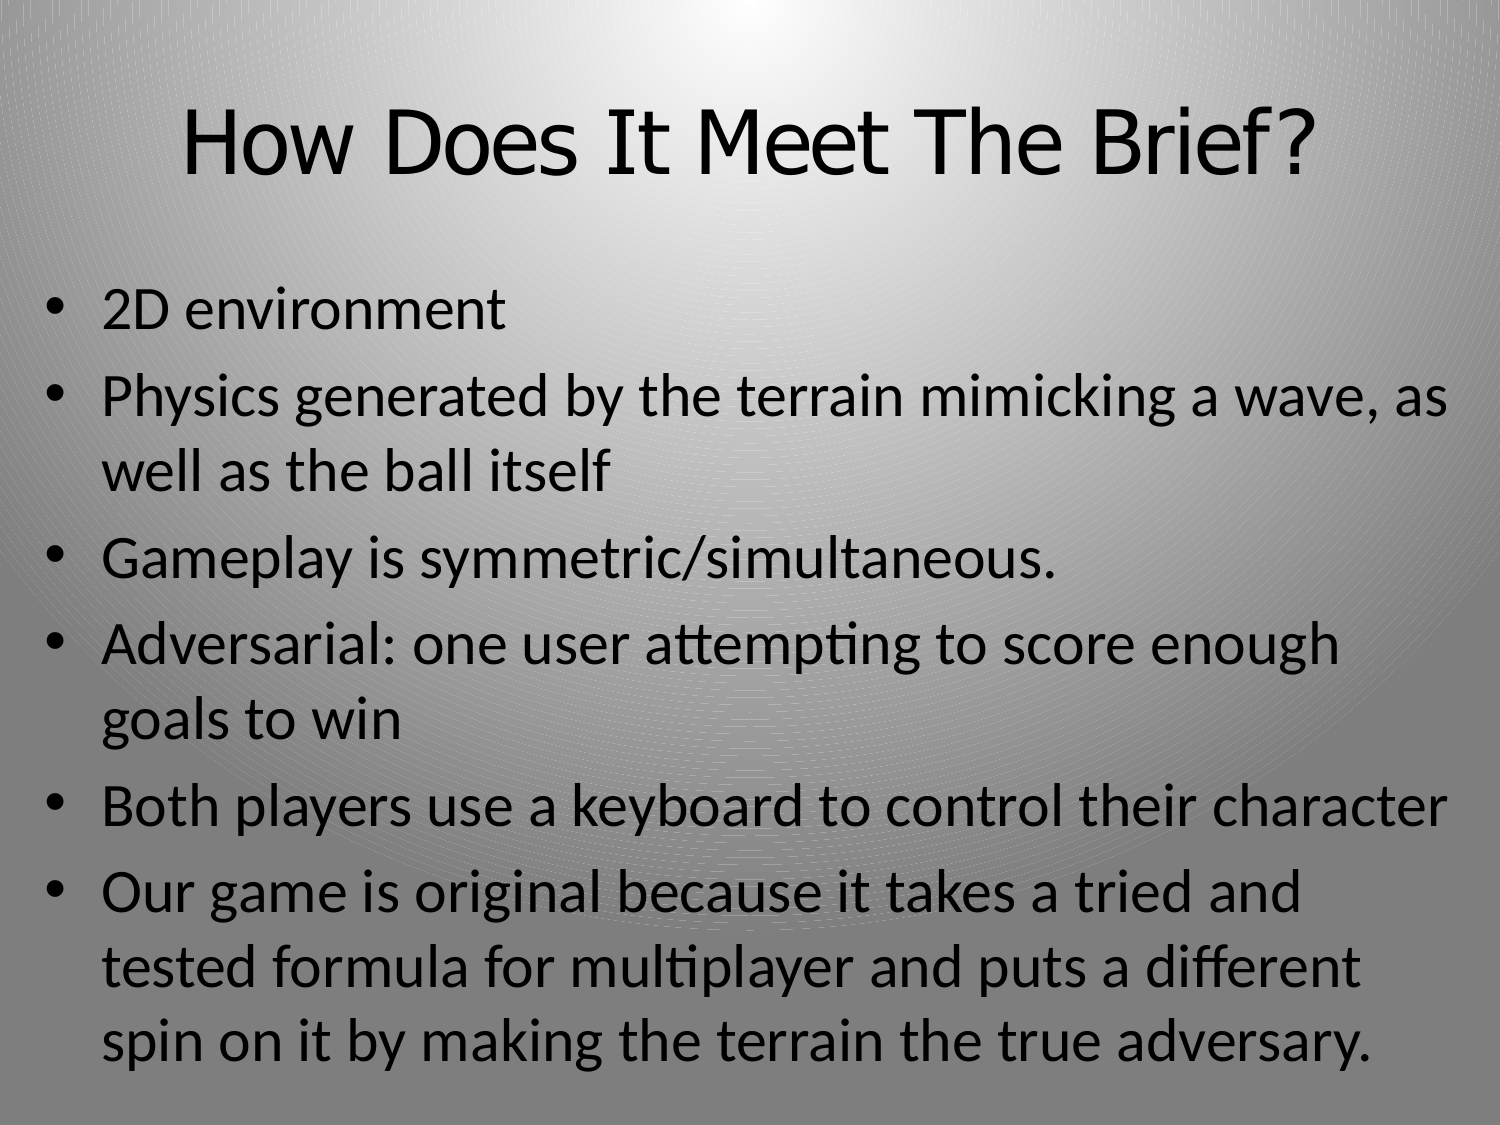

# How Does It Meet The Brief?
2D environment
Physics generated by the terrain mimicking a wave, as well as the ball itself
Gameplay is symmetric/simultaneous.
Adversarial: one user attempting to score enough goals to win
Both players use a keyboard to control their character
Our game is original because it takes a tried and tested formula for multiplayer and puts a different spin on it by making the terrain the true adversary.